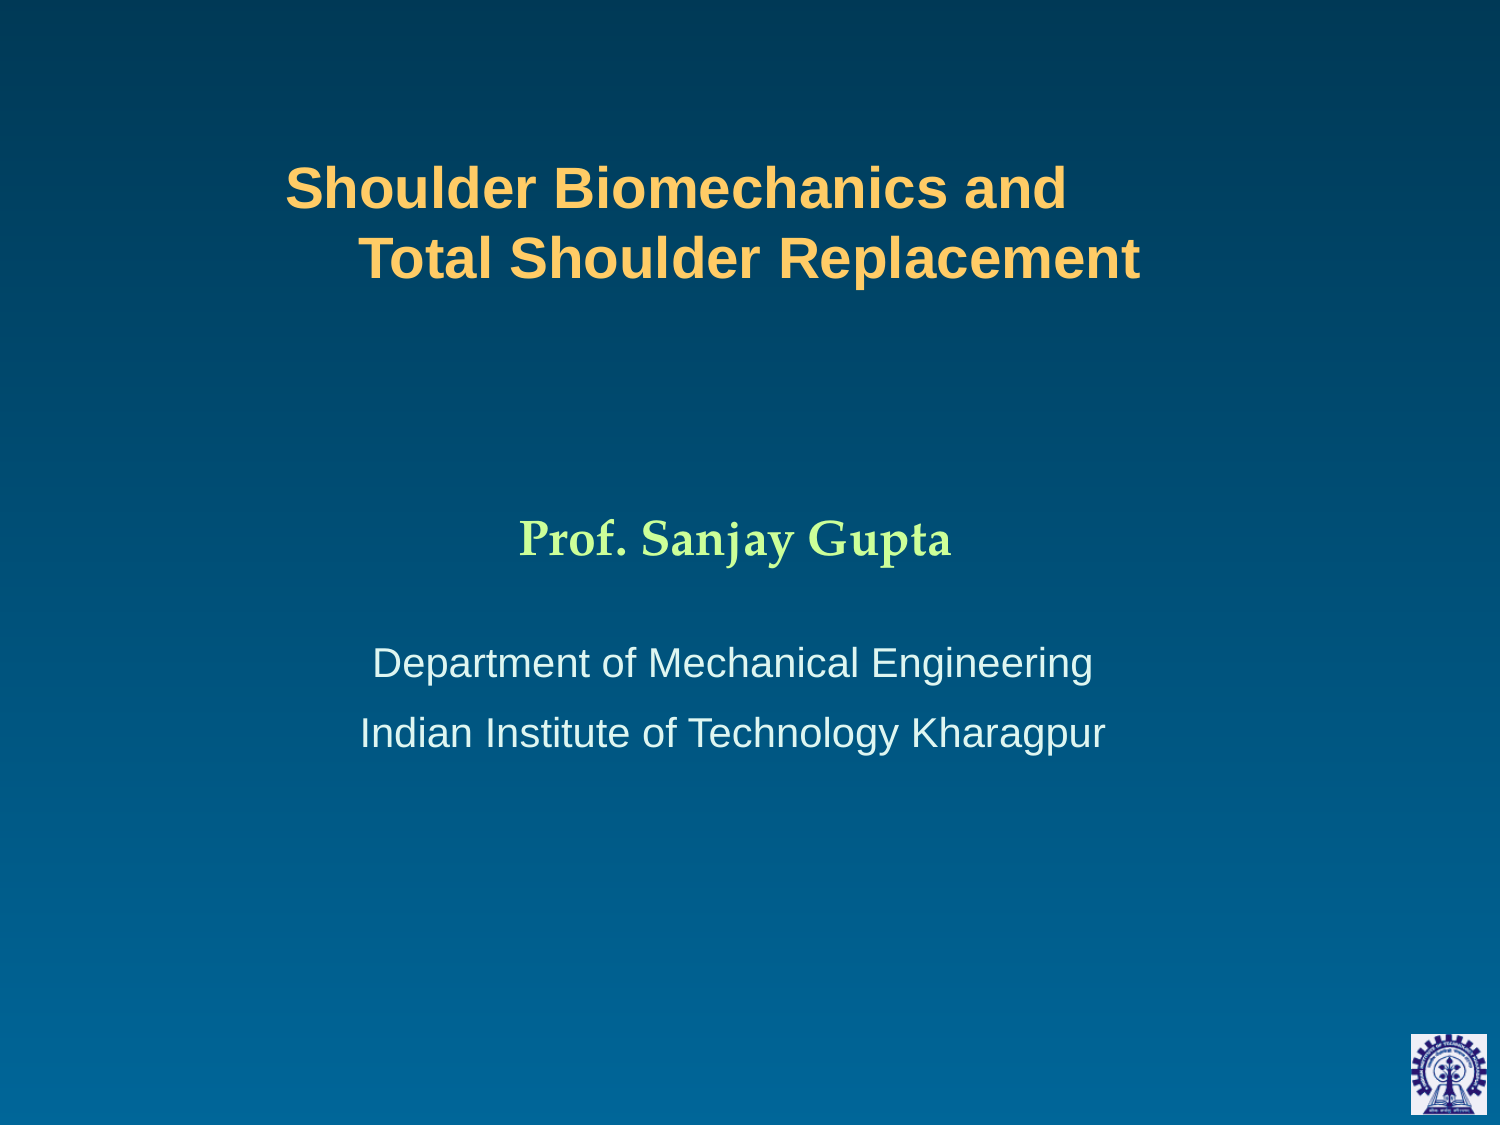

# Shoulder Biomechanics and          Total Shoulder Replacement
Prof. Sanjay Gupta

Department of Mechanical Engineering
Indian Institute of Technology Kharagpur